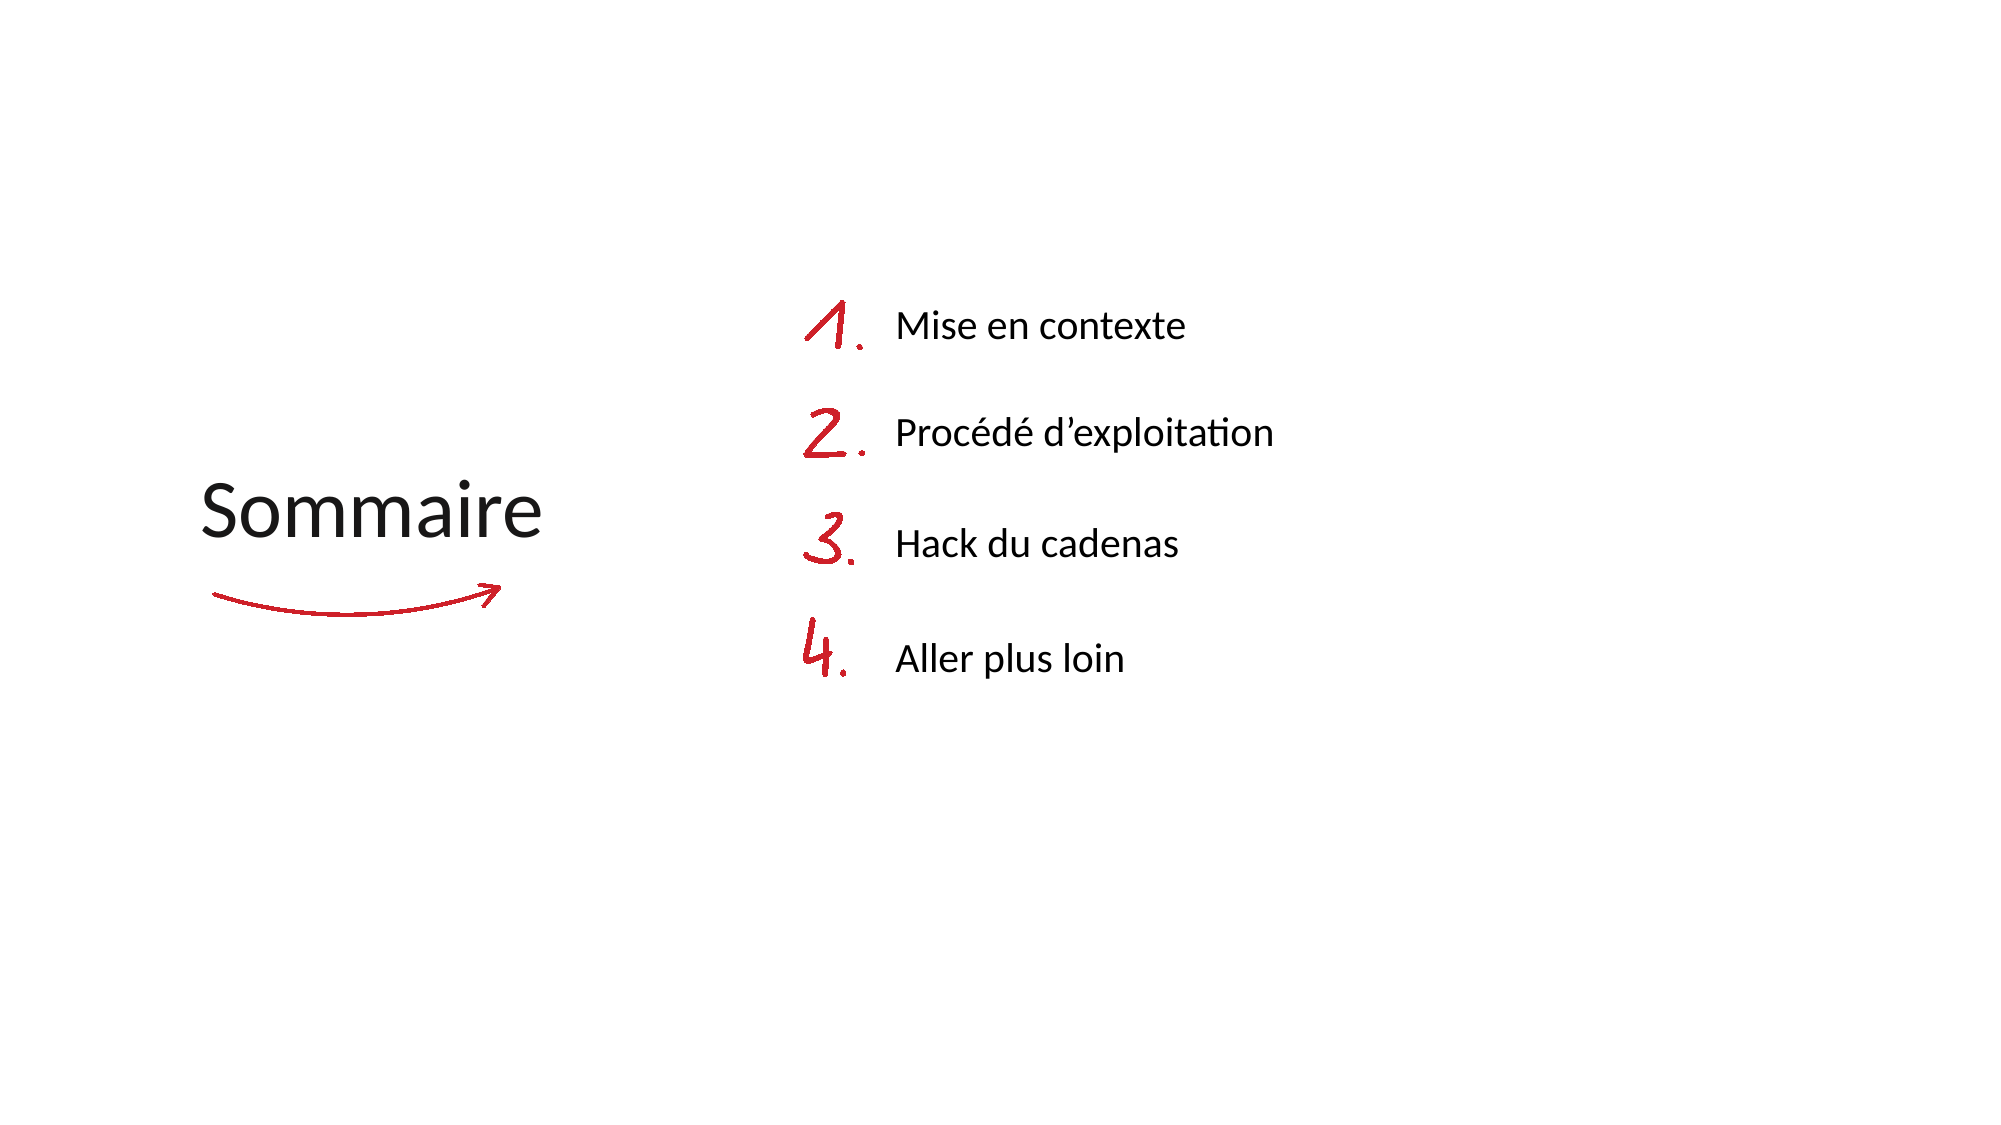

Mise en contexte

Procédé d’exploitation

Sommaire
Hack du cadenas

Aller plus loin